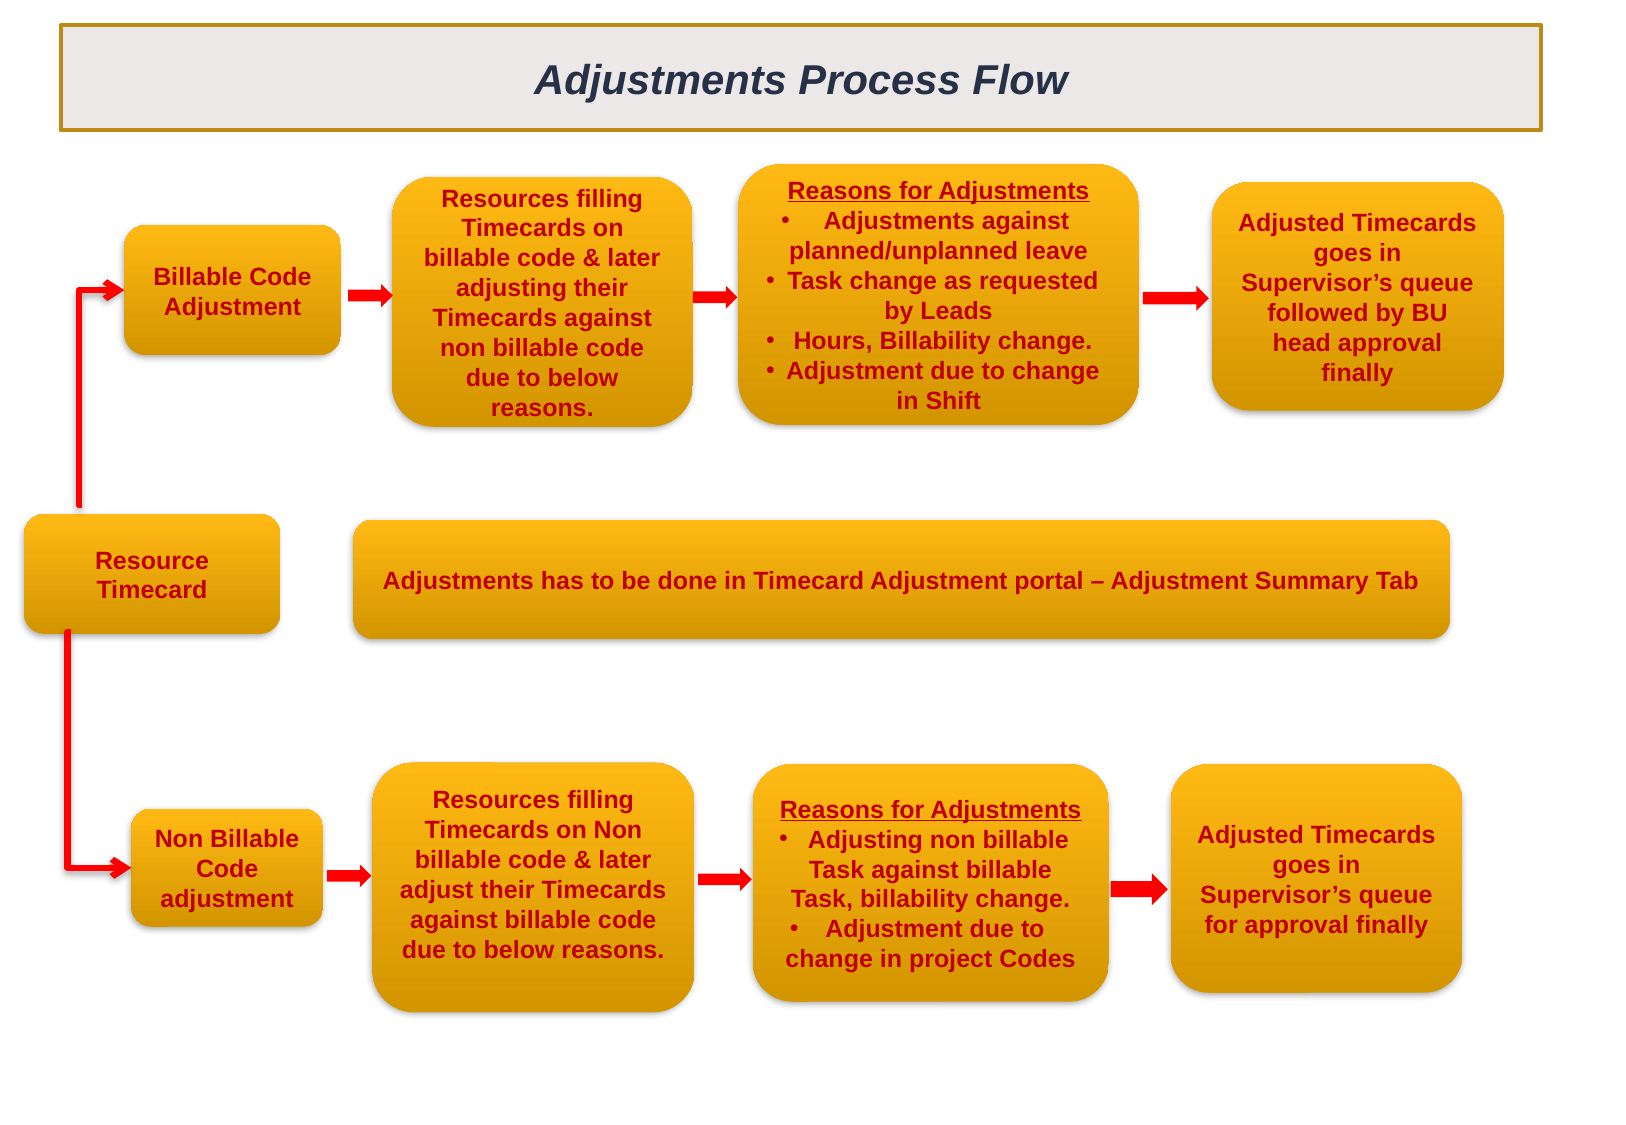

Adjustments Process Flow

Reasons for Adjustments
 Adjustments against planned/unplanned leave
Task change as requested by Leads
Hours, Billability change.
Adjustment due to change in Shift

Resources filling Timecards on billable code & later adjusting their Timecards against non billable code due to below reasons.
Adjusted Timecards goes in Supervisor’s queue followed by BU head approval finally
Billable Code Adjustment

Resource Timecard
Adjustments has to be done in Timecard Adjustment portal – Adjustment Summary Tab
Resources filling Timecards on Non billable code & later adjust their Timecards against billable code due to below reasons.

Reasons for Adjustments
 Adjusting non billable Task against billable Task, billability change.
Adjustment due to change in project Codes

Adjusted Timecards goes in Supervisor’s queue for approval finally
Non Billable Code adjustment